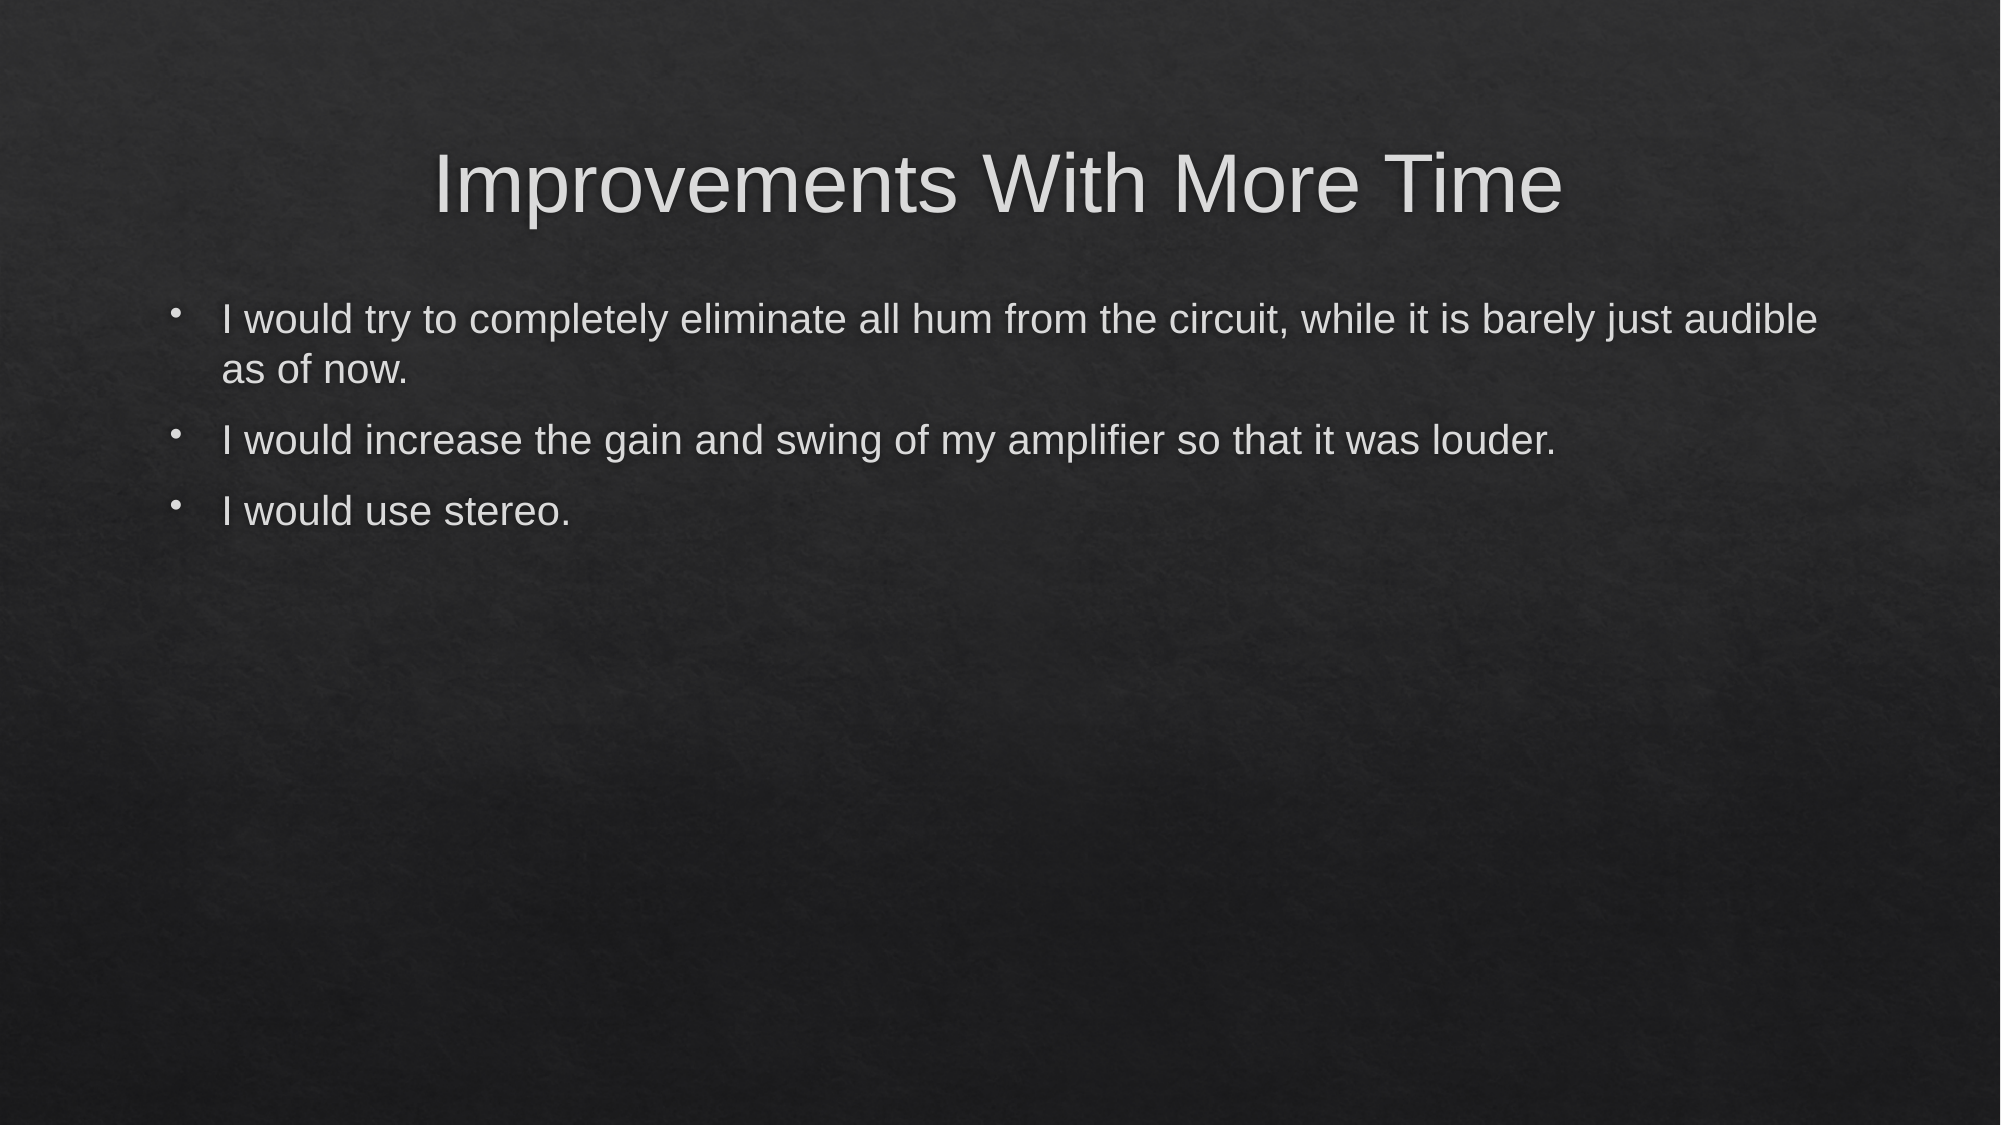

# Improvements With More Time
I would try to completely eliminate all hum from the circuit, while it is barely just audible as of now.
I would increase the gain and swing of my amplifier so that it was louder.
I would use stereo.